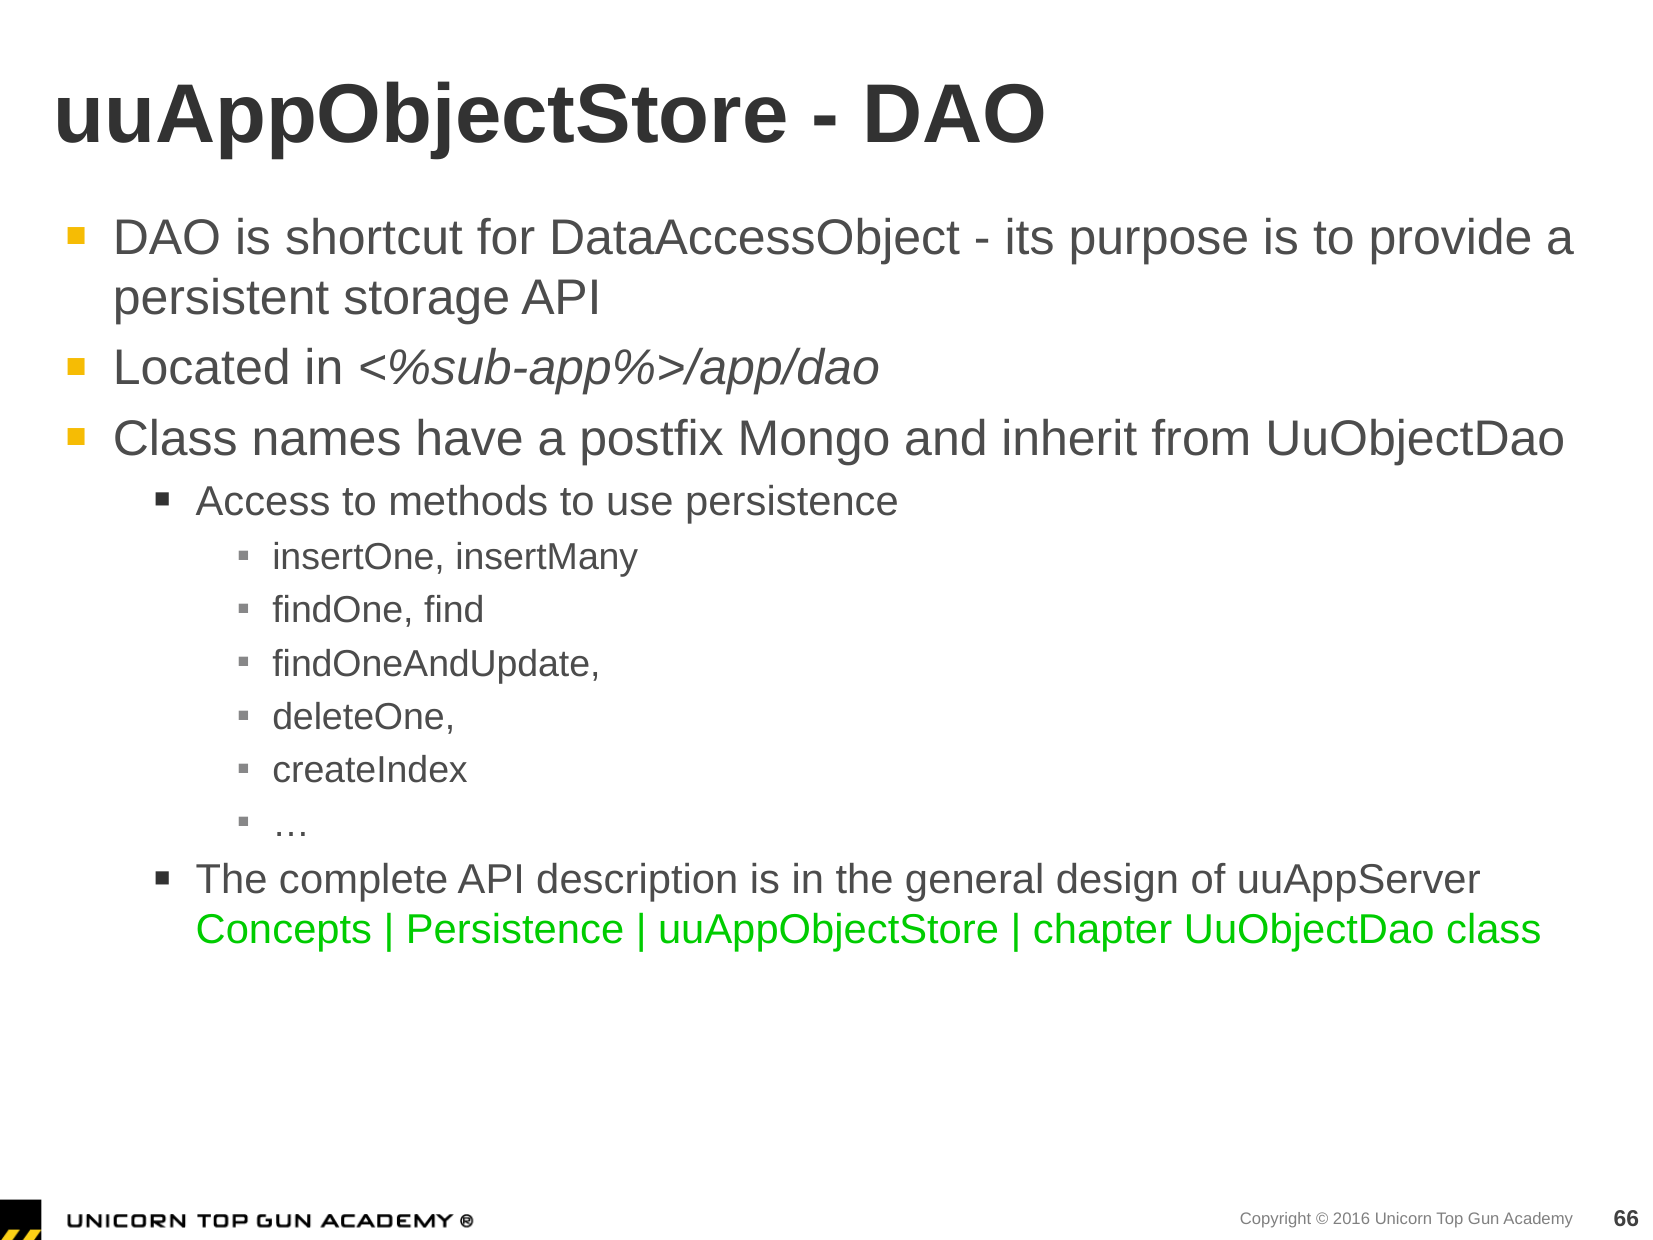

# uuAppObjectStore - DAO
DAO is shortcut for DataAccessObject - its purpose is to provide a persistent storage API
Located in <%sub-app%>/app/dao
Class names have a postfix Mongo and inherit from UuObjectDao
Access to methods to use persistence
insertOne, insertMany
findOne, find
findOneAndUpdate,
deleteOne,
createIndex
…
The complete API description is in the general design of uuAppServer
Concepts | Persistence | uuAppObjectStore | chapter UuObjectDao class
66
Copyright © 2016 Unicorn Top Gun Academy